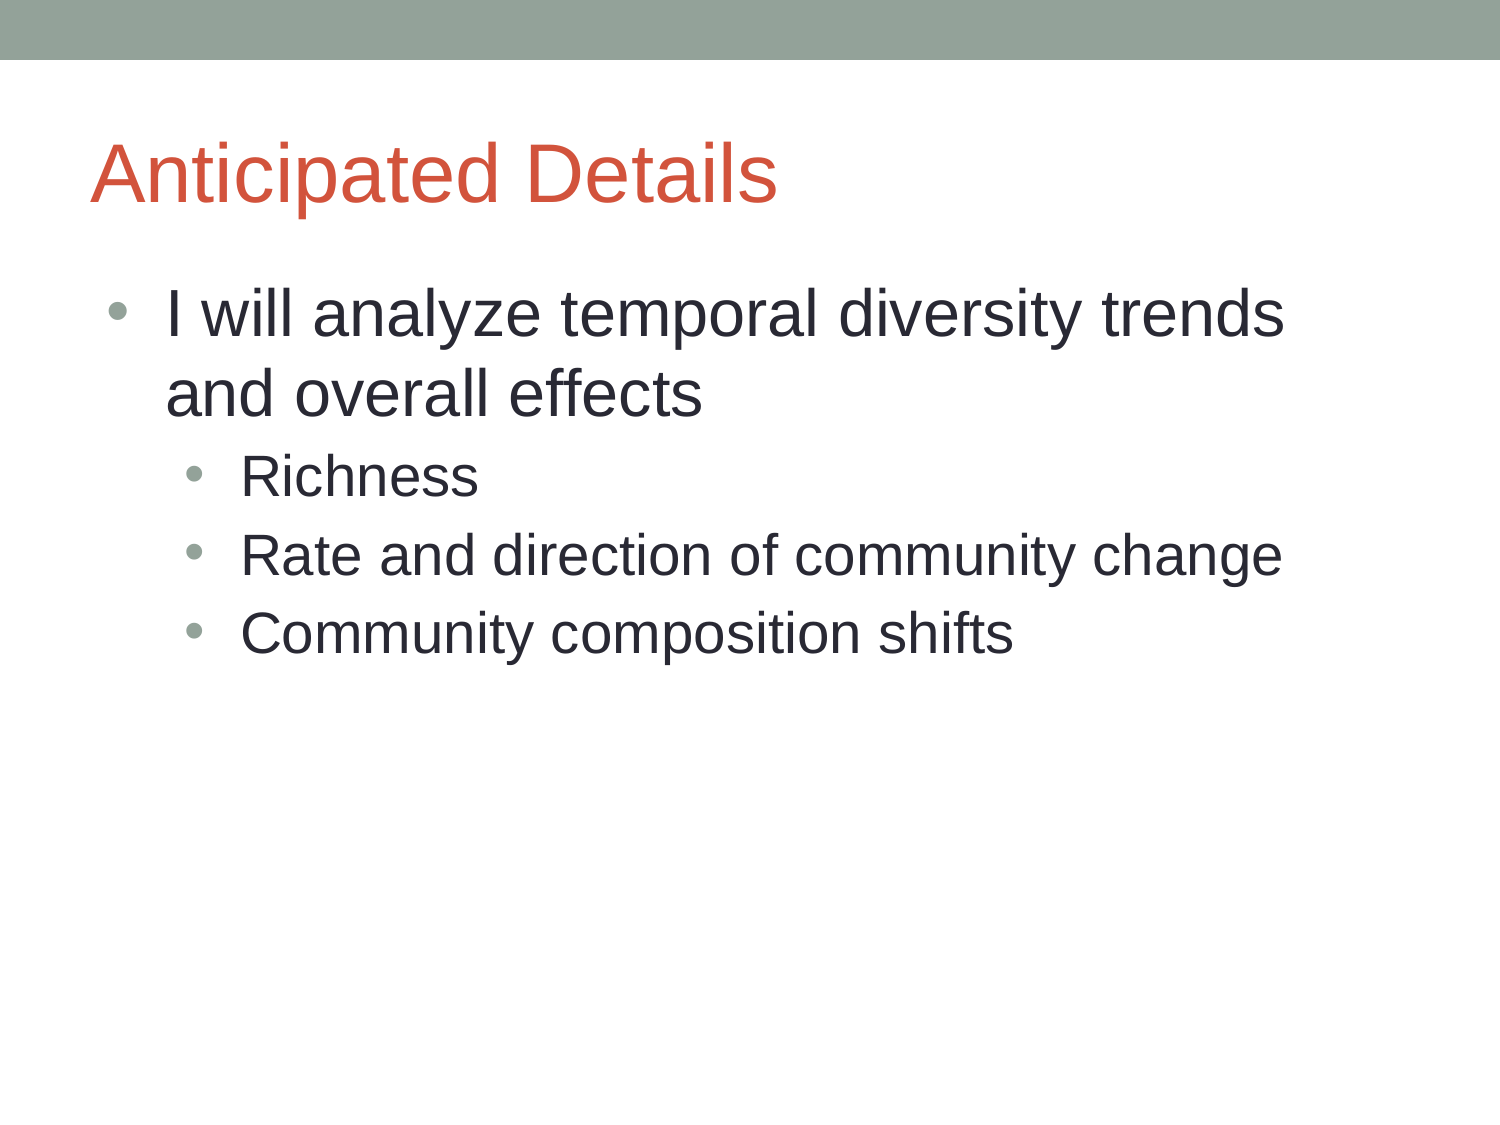

# Anticipated Details
I will analyze temporal diversity trends and overall effects
Richness
Rate and direction of community change
Community composition shifts